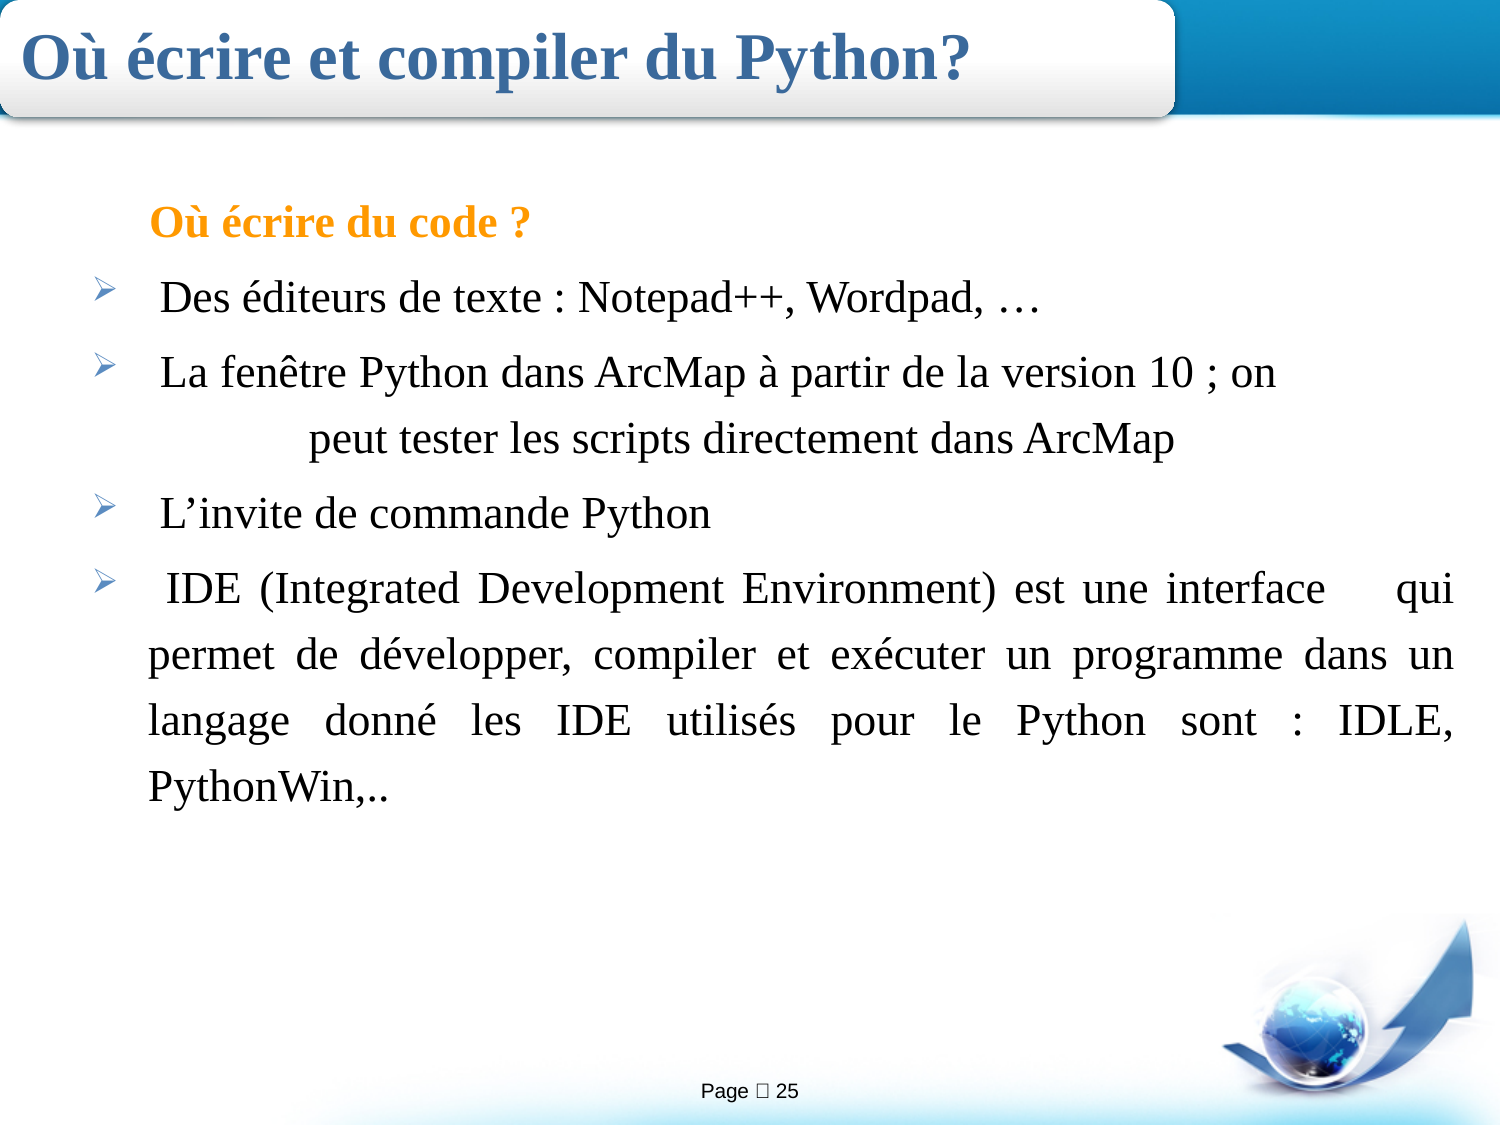

Où écrire et compiler du Python?
     Où écrire du code ?
 Des éditeurs de texte : Notepad++, Wordpad, …
 La fenêtre Python dans ArcMap à partir de la version 10 ; on                              peut tester les scripts directement dans ArcMap
 L’invite de commande Python
 IDE (Integrated Development Environment) est une interface    qui permet de développer, compiler et exécuter un programme dans un langage donné les IDE utilisés pour le Python sont : IDLE, PythonWin,..